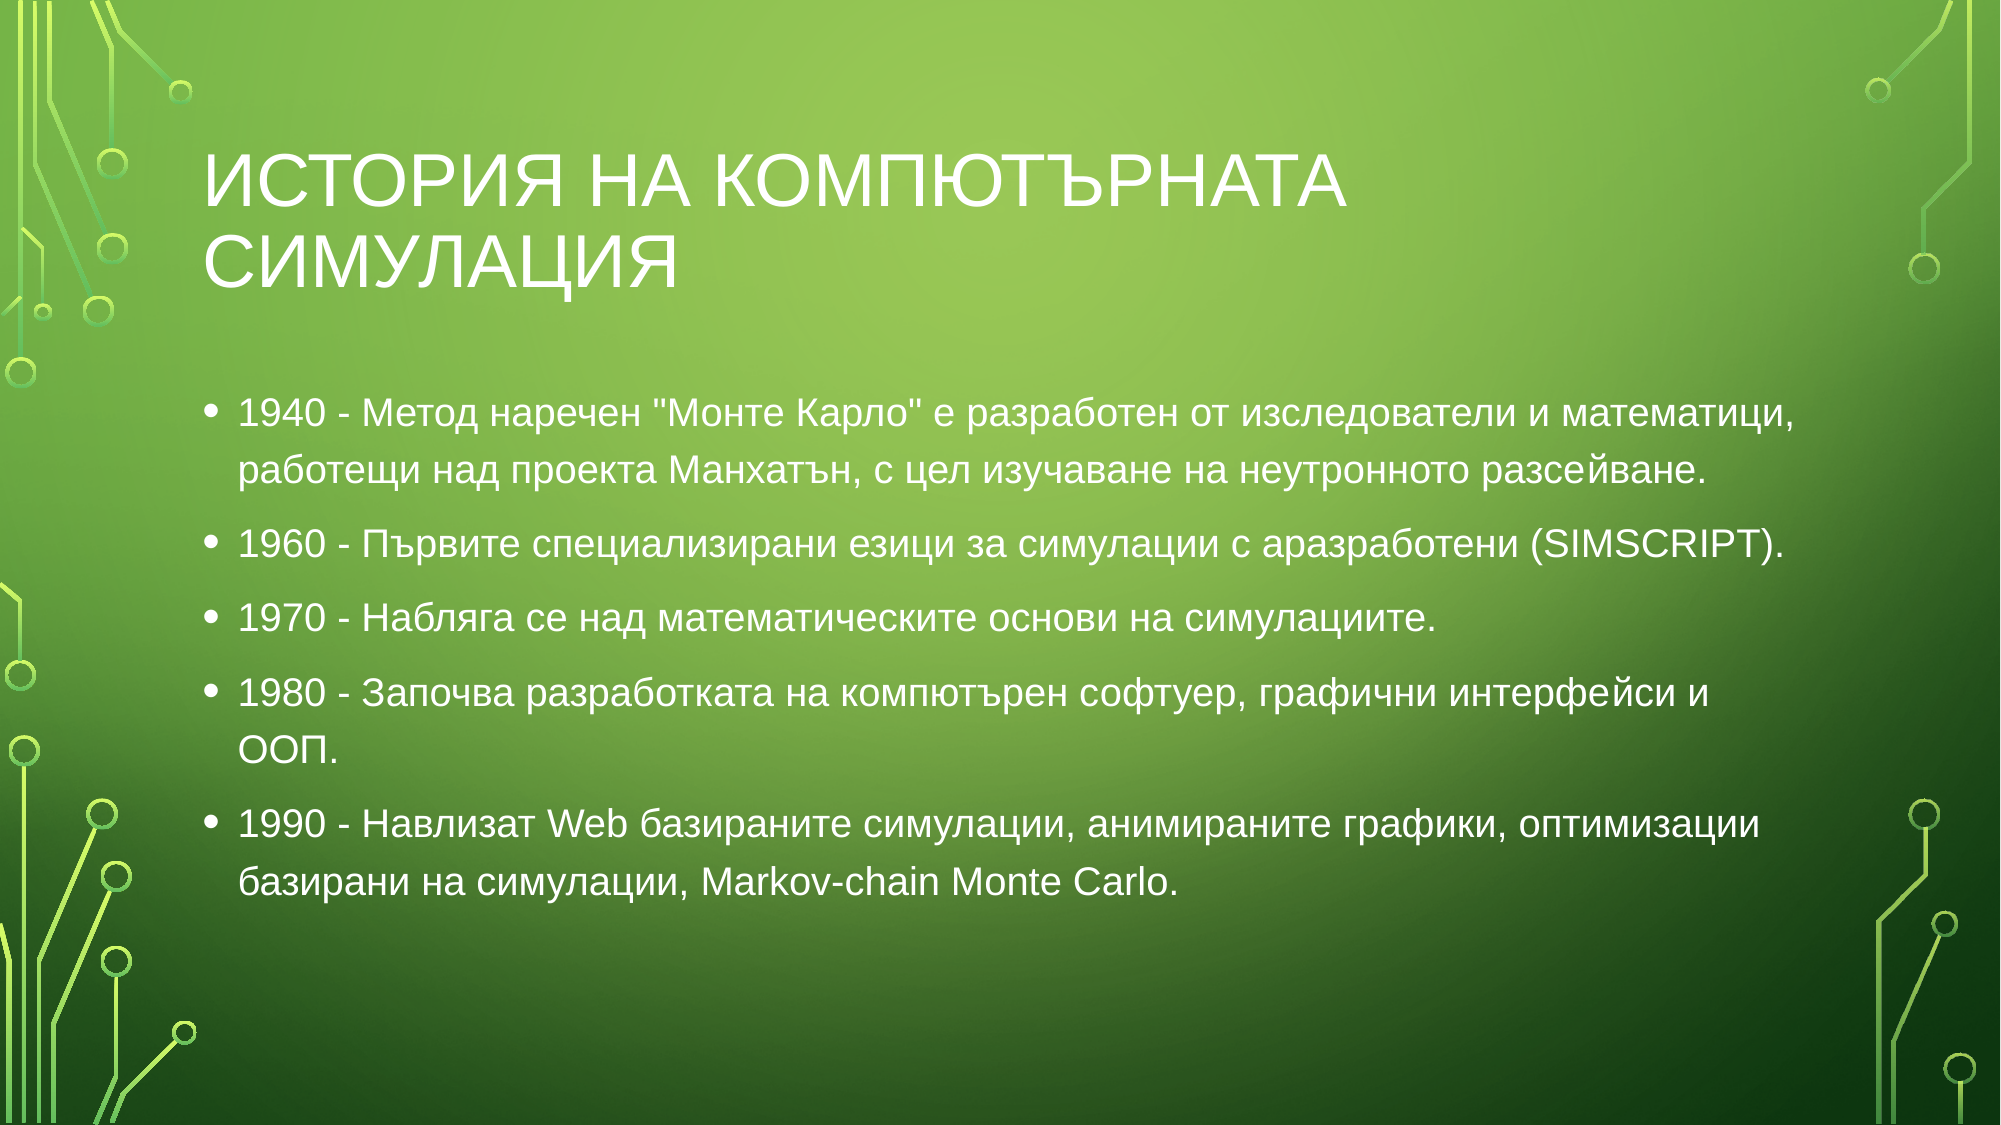

# ИСТОРИЯ НА КОМПЮТЪРНАТА СИМУЛАЦИЯ
1940 - Метод наречен "Монте Карло" е разработен от изследователи и математици, работещи над проекта Манхатън, с цел изучаване на неутронното разсейване.
1960 - Първите специализирани езици за симулации с аразработени (SIMSCRIPT).
1970 - Набляга се над математическите основи на симулациите.
1980 - Започва разработката на компютърен софтуер, графични интерфейси и ООП.
1990 - Навлизат Web базираните симулации, анимираните графики, оптимизации базирани на симулации, Markov-chain Monte Carlo.